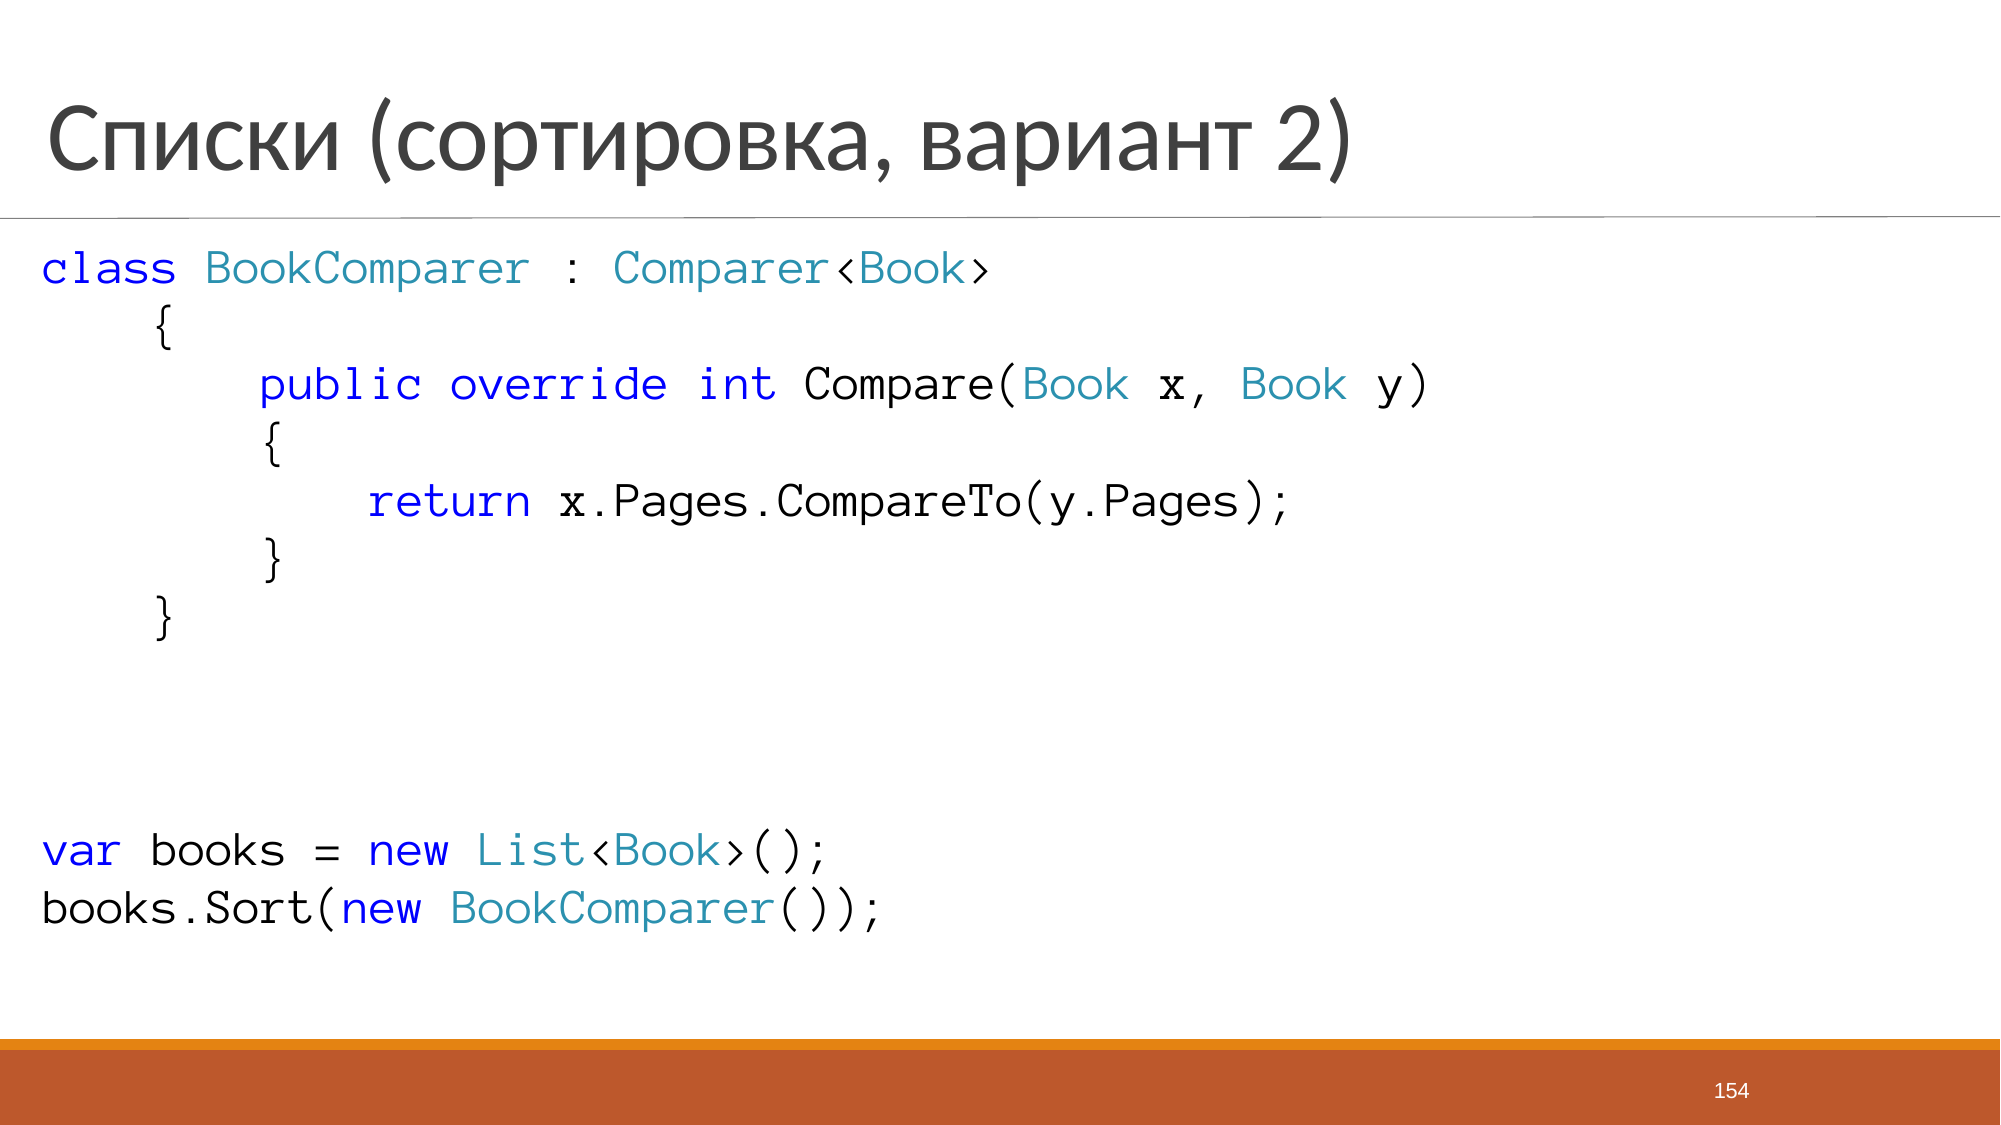

# Списки (сортировка, вариант 2)
class BookComparer : Comparer<Book>
    {
        public override int Compare(Book x, Book y)
        {
            return x.Pages.CompareTo(y.Pages);
        }
    }

var books = new List<Book>();
books.Sort(new BookComparer());
154